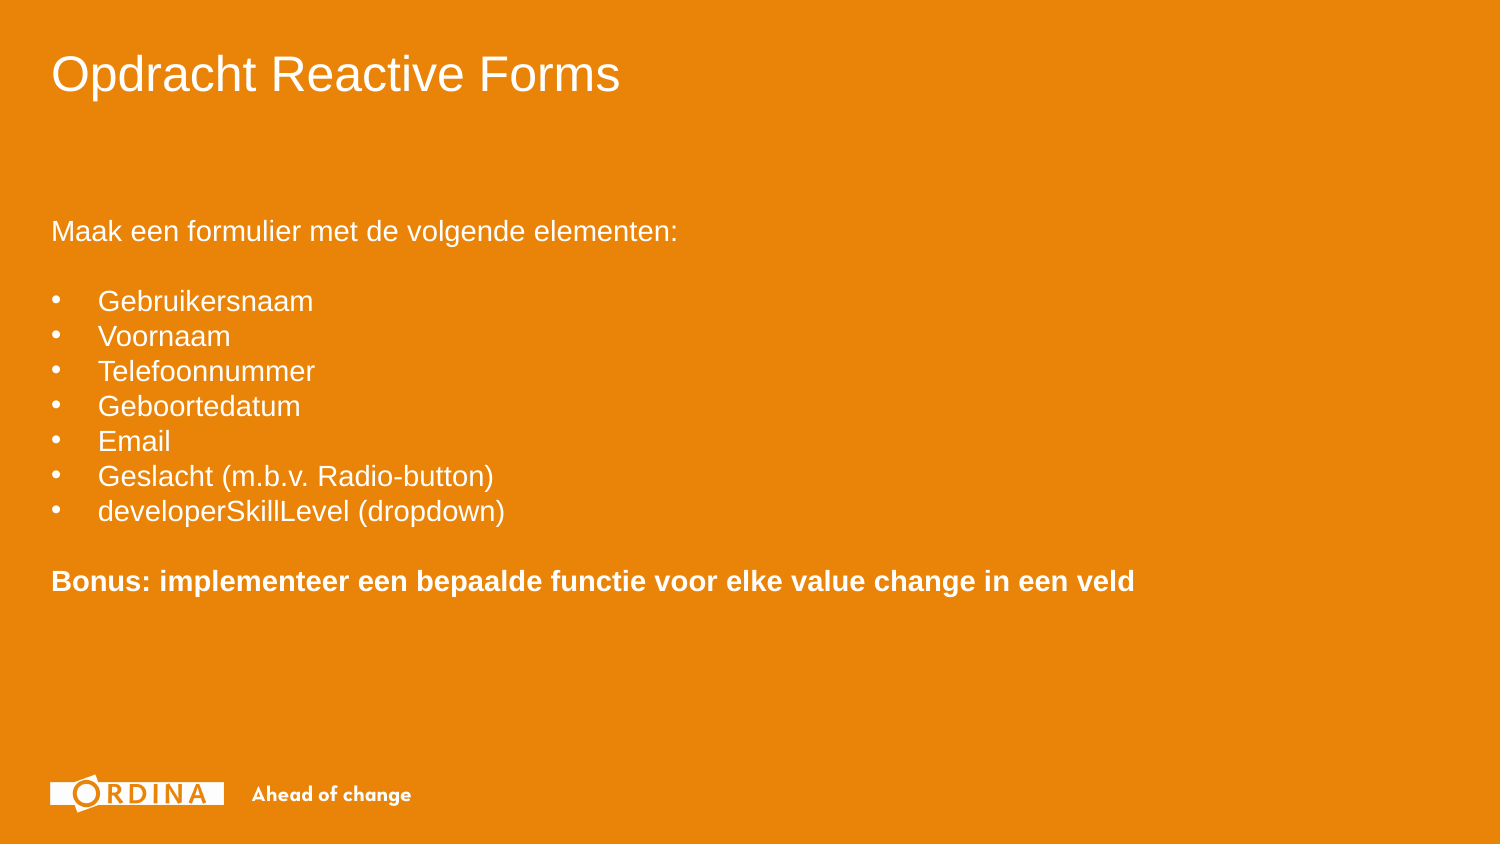

Opdracht Reactive Forms
Maak een formulier met de volgende elementen:

Gebruikersnaam
Voornaam
Telefoonnummer
Geboortedatum
Email
Geslacht (m.b.v. Radio-button)
developerSkillLevel (dropdown)

Bonus: implementeer een bepaalde functie voor elke value change in een veld